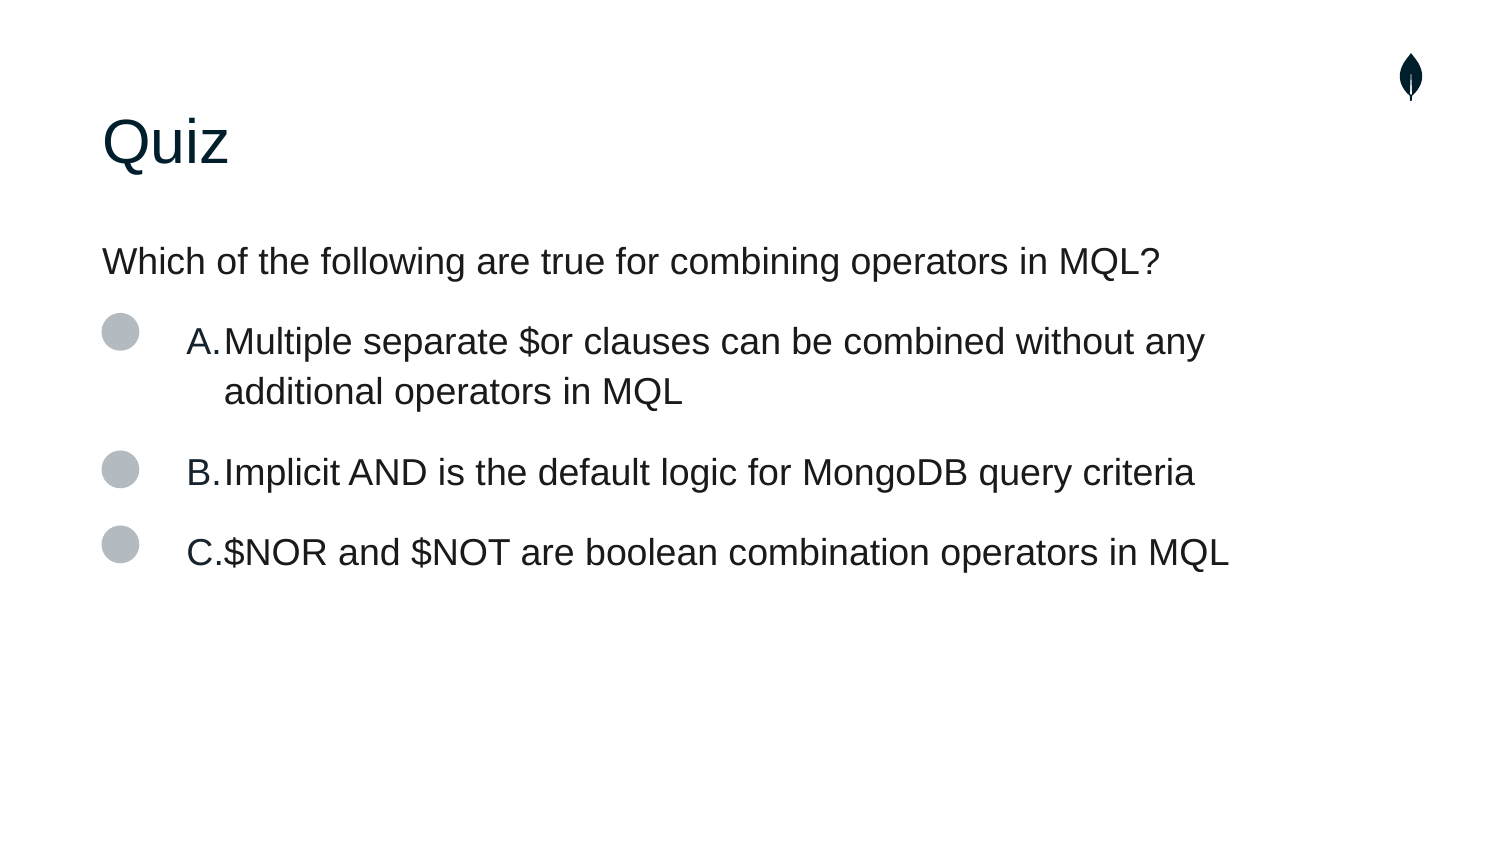

# Quiz
Which of the following are true for combining operators in MQL?
Multiple separate $or clauses can be combined without any additional operators in MQL
Implicit AND is the default logic for MongoDB query criteria
$NOR and $NOT are boolean combination operators in MQL